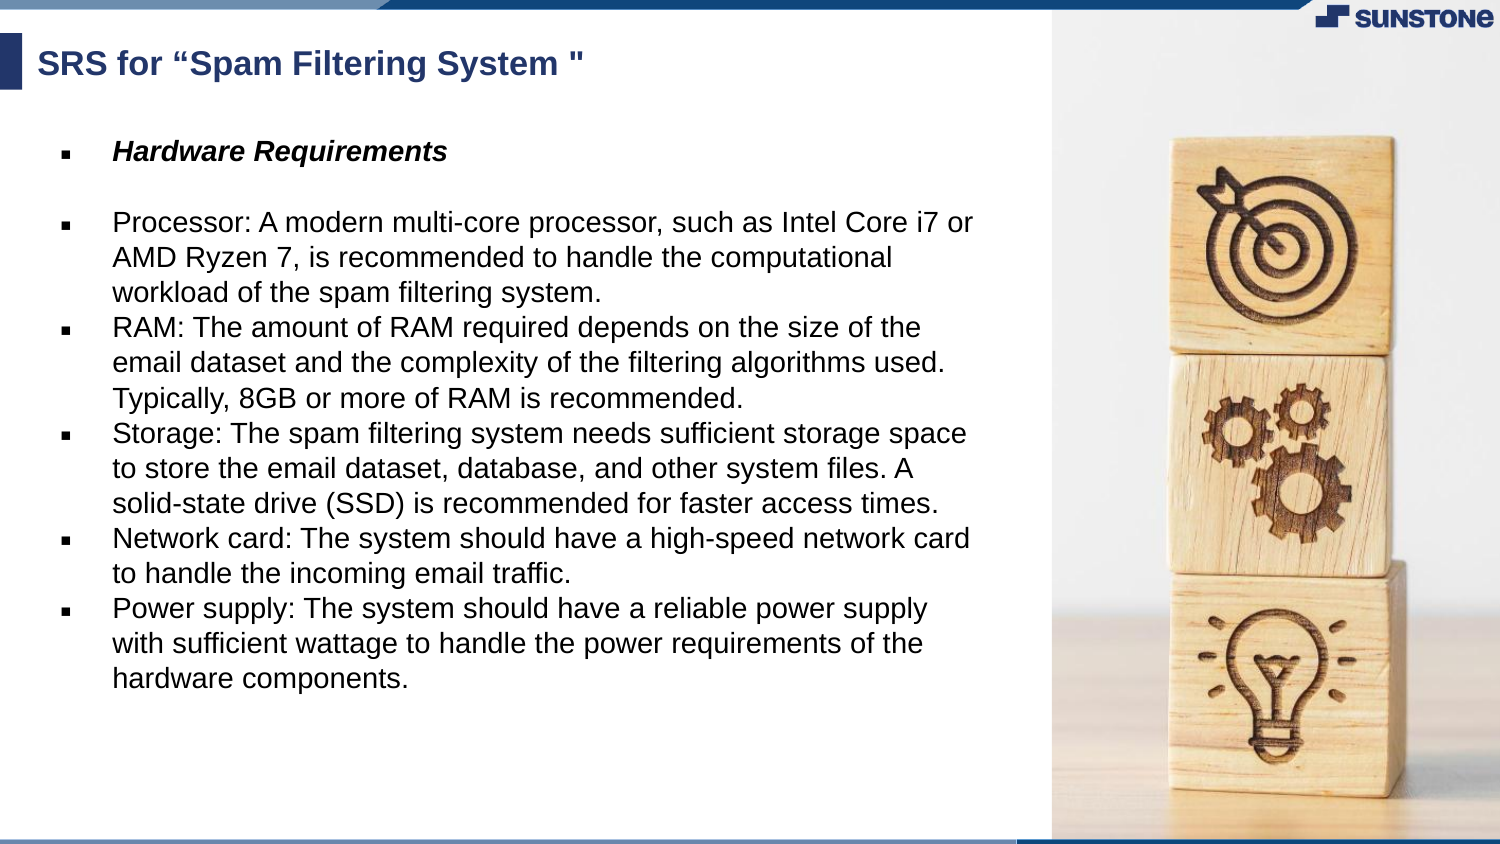

# SRS for “Spam Filtering System "
Hardware Requirements
Processor: A modern multi-core processor, such as Intel Core i7 or AMD Ryzen 7, is recommended to handle the computational workload of the spam filtering system.
RAM: The amount of RAM required depends on the size of the email dataset and the complexity of the filtering algorithms used. Typically, 8GB or more of RAM is recommended.
Storage: The spam filtering system needs sufficient storage space to store the email dataset, database, and other system files. A solid-state drive (SSD) is recommended for faster access times.
Network card: The system should have a high-speed network card to handle the incoming email traffic.
Power supply: The system should have a reliable power supply with sufficient wattage to handle the power requirements of the hardware components.